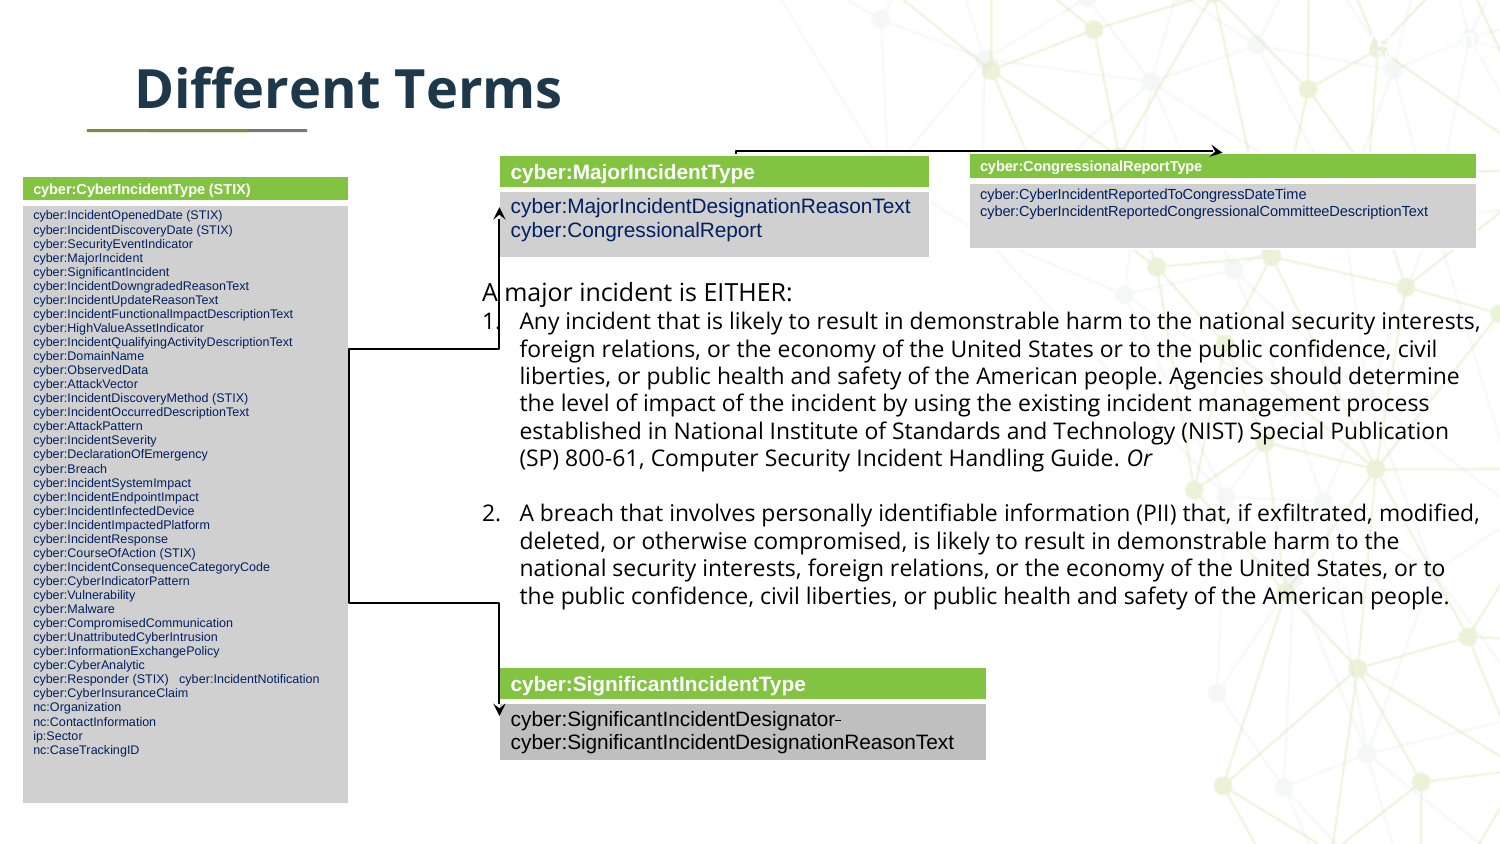

# Different Terms
| cyber:CongressionalReportType |
| --- |
| cyber:CyberIncidentReportedToCongressDateTime cyber:CyberIncidentReportedCongressionalCommitteeDescriptionText |
| cyber:MajorIncidentType |
| --- |
| cyber:MajorIncidentDesignationReasonText cyber:CongressionalReport |
| cyber:CyberIncidentType (STIX) |
| --- |
| cyber:IncidentOpenedDate (STIX) cyber:IncidentDiscoveryDate (STIX) cyber:SecurityEventIndicator cyber:MajorIncident cyber:SignificantIncident cyber:IncidentDowngradedReasonText cyber:IncidentUpdateReasonText cyber:IncidentFunctionalImpactDescriptionText cyber:HighValueAssetIndicator cyber:IncidentQualifyingActivityDescriptionText cyber:DomainName cyber:ObservedData cyber:AttackVector cyber:IncidentDiscoveryMethod (STIX) cyber:IncidentOccurredDescriptionText cyber:AttackPattern cyber:IncidentSeverity cyber:DeclarationOfEmergency cyber:Breach cyber:IncidentSystemImpact cyber:IncidentEndpointImpact cyber:IncidentInfectedDevice cyber:IncidentImpactedPlatform cyber:IncidentResponse cyber:CourseOfAction (STIX) cyber:IncidentConsequenceCategoryCode cyber:CyberIndicatorPattern cyber:Vulnerability cyber:Malware cyber:CompromisedCommunication cyber:UnattributedCyberIntrusion cyber:InformationExchangePolicy cyber:CyberAnalytic cyber:Responder (STIX) cyber:IncidentNotification cyber:CyberInsuranceClaim nc:Organization nc:ContactInformation ip:Sector nc:CaseTrackingID |
A major incident is EITHER:
Any incident that is likely to result in demonstrable harm to the national security interests, foreign relations, or the economy of the United States or to the public confidence, civil liberties, or public health and safety of the American people. Agencies should determine the level of impact of the incident by using the existing incident management process established in National Institute of Standards and Technology (NIST) Special Publication (SP) 800-61, Computer Security Incident Handling Guide. Or

A breach that involves personally identifiable information (PII) that, if exfiltrated, modified, deleted, or otherwise compromised, is likely to result in demonstrable harm to the national security interests, foreign relations, or the economy of the United States, or to the public confidence, civil liberties, or public health and safety of the American people.
| cyber:SignificantIncidentType |
| --- |
| cyber:SignificantIncidentDesignator cyber:SignificantIncidentDesignationReasonText |